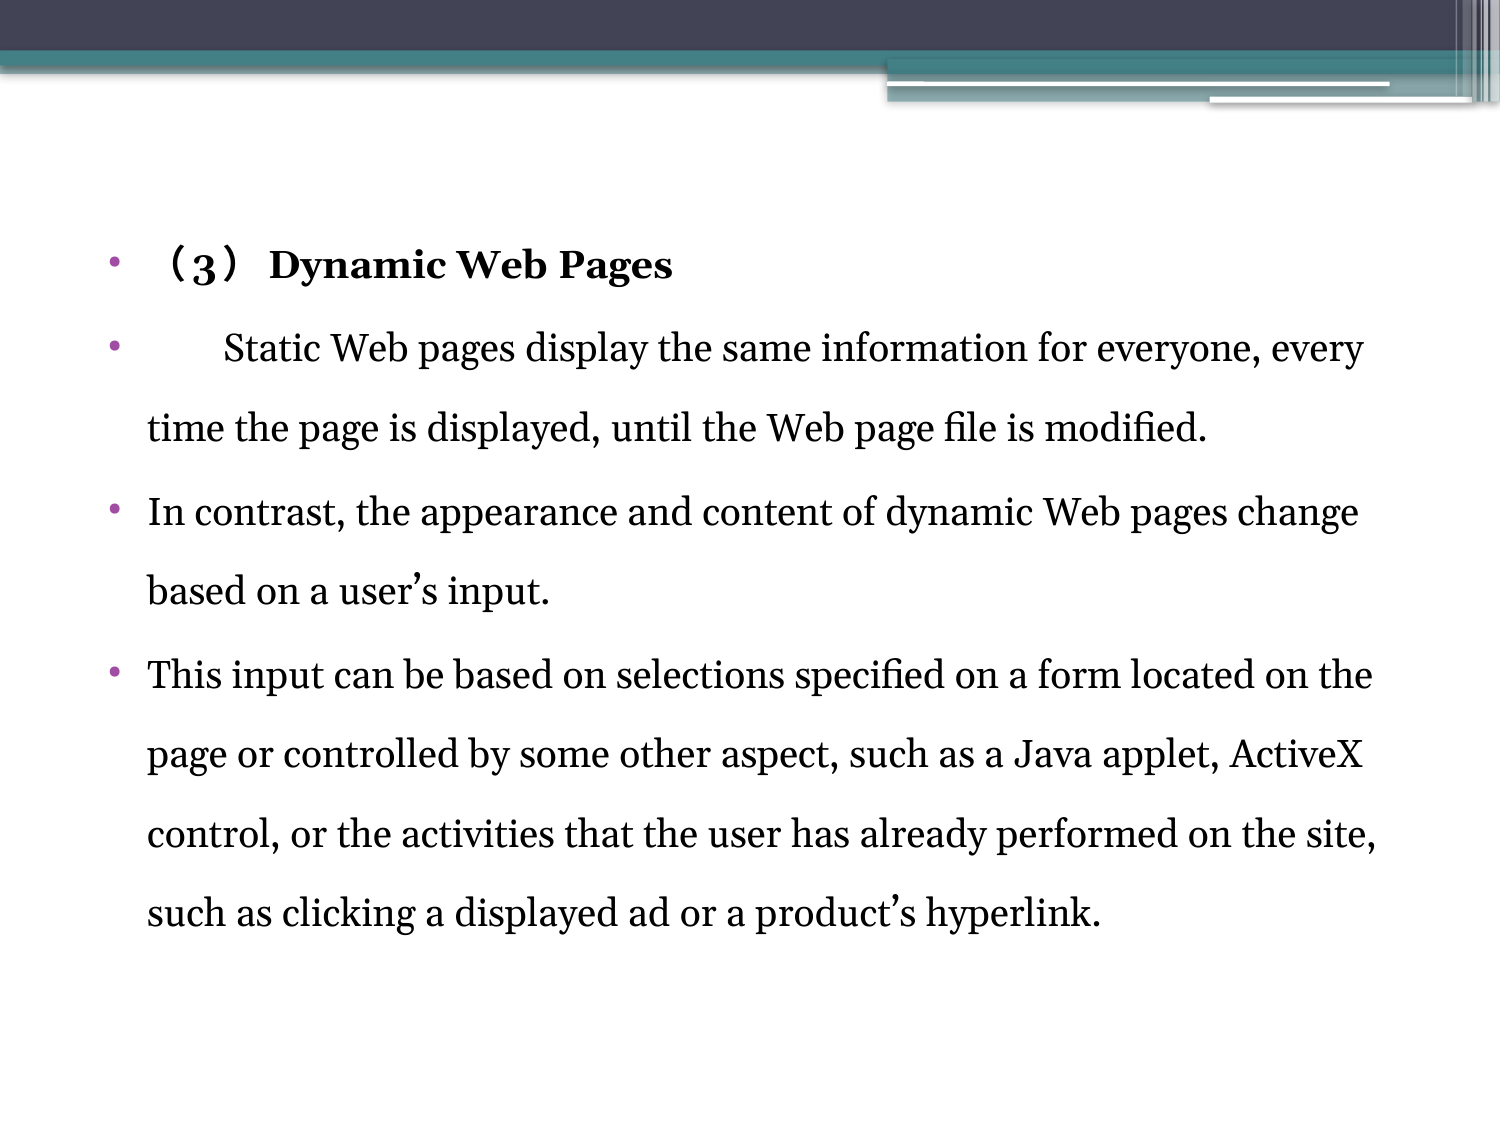

（3）Dynamic Web Pages
        Static Web pages display the same information for everyone, every time the page is displayed, until the Web page file is modified.
In contrast, the appearance and content of dynamic Web pages change based on a user’s input.
This input can be based on selections specified on a form located on the page or controlled by some other aspect, such as a Java applet, ActiveX control, or the activities that the user has already performed on the site, such as clicking a displayed ad or a product’s hyperlink.